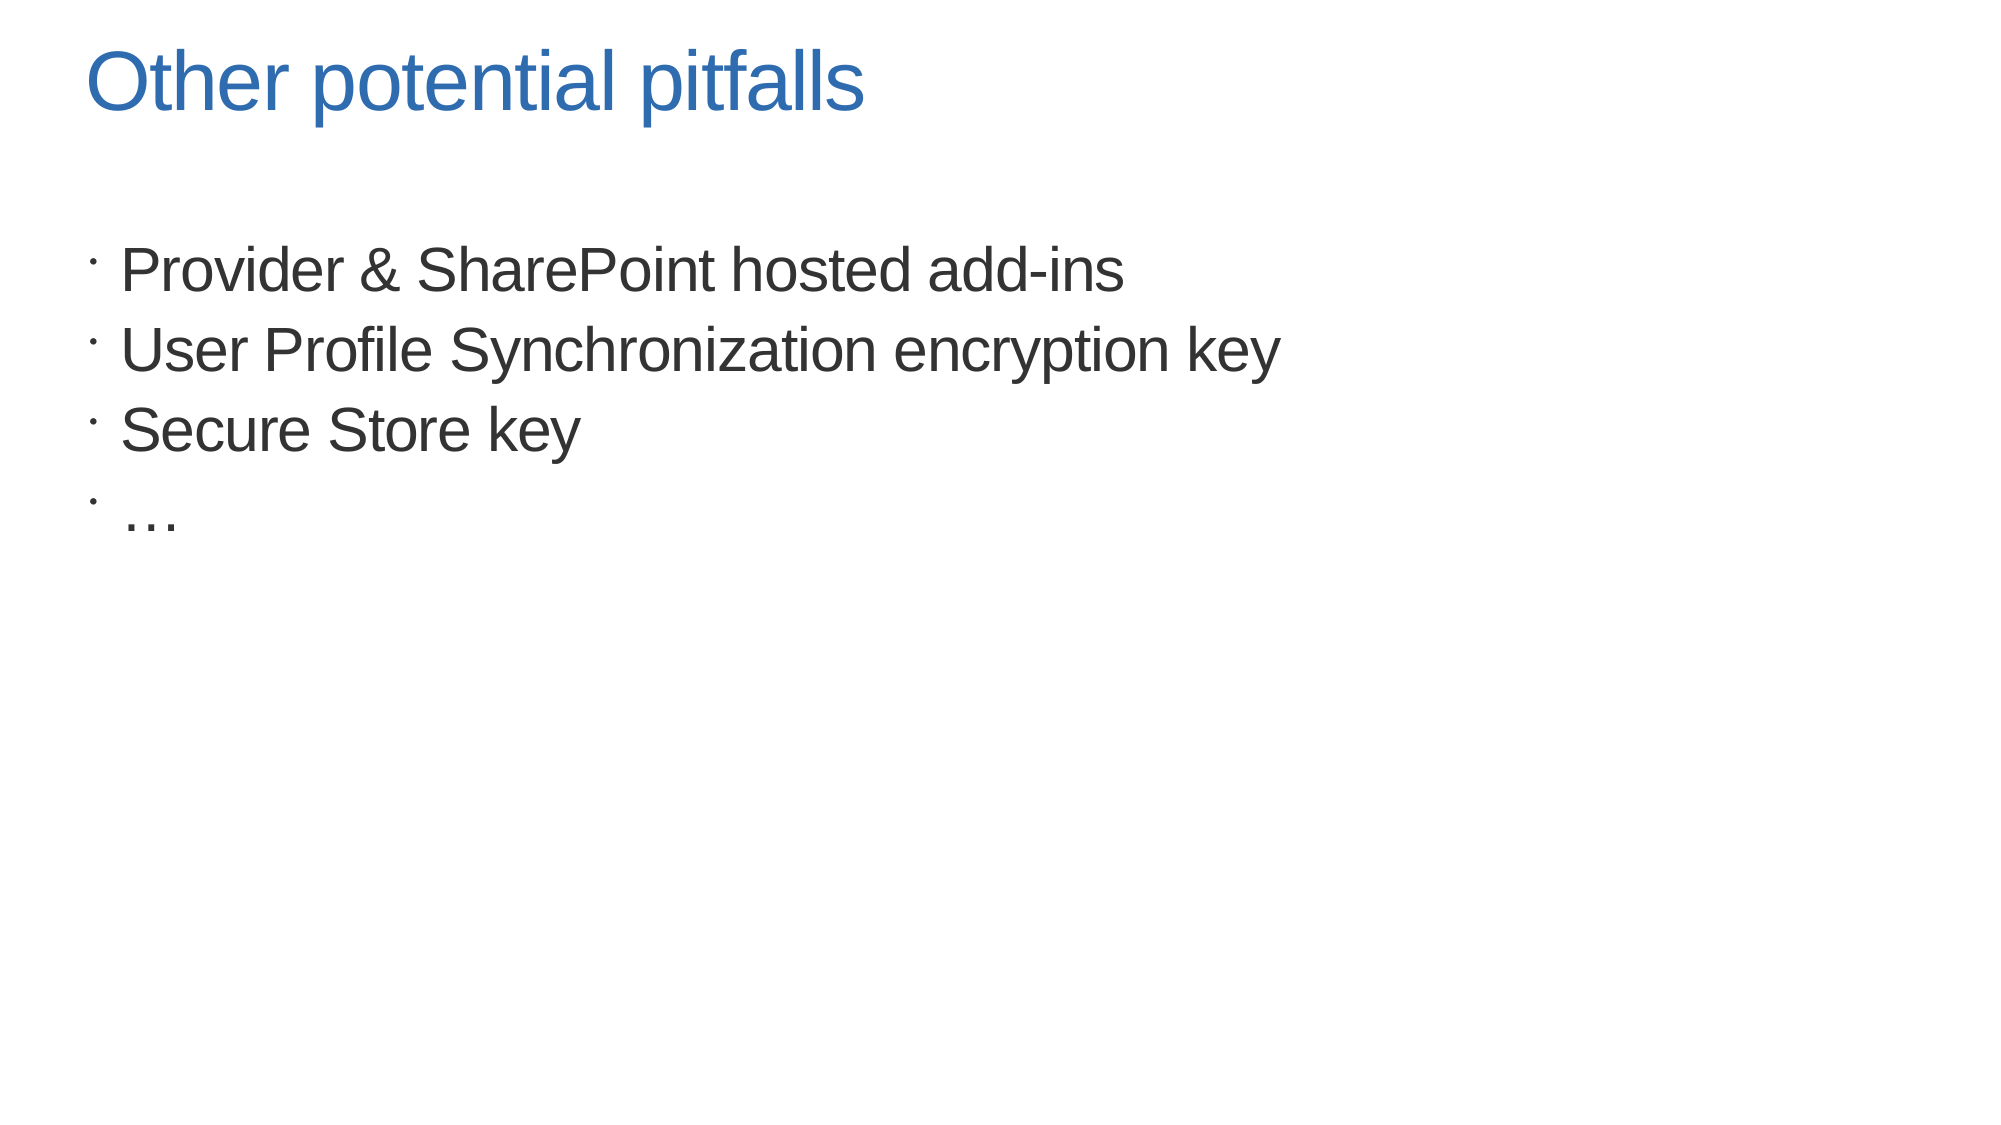

# Other potential pitfalls
Provider & SharePoint hosted add-ins
User Profile Synchronization encryption key
Secure Store key
…